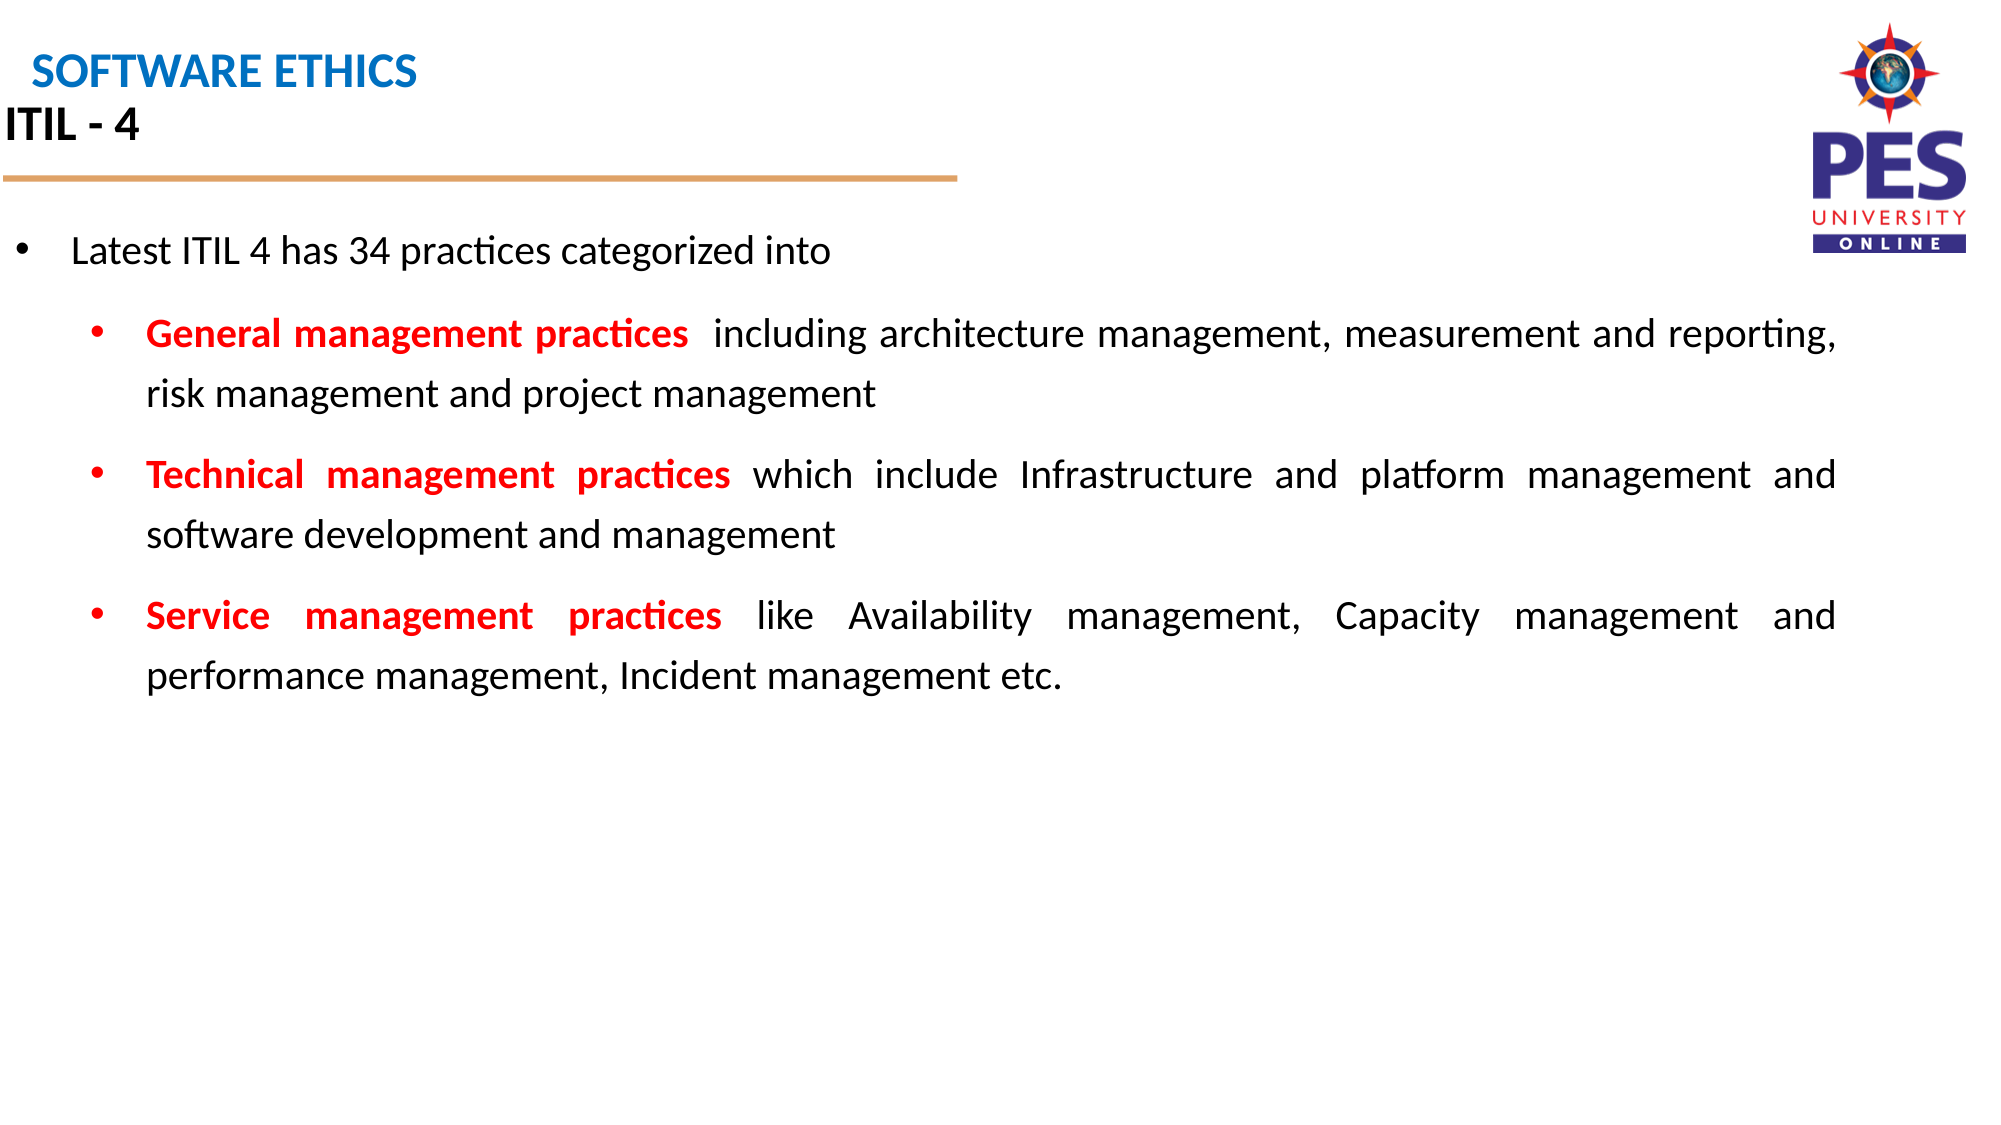

ITIL - 4
Latest ITIL 4 has 34 practices categorized into
General management practices  including architecture management, measurement and reporting, risk management and project management
Technical management practices which include Infrastructure and platform management and software development and management
Service management practices like Availability management, Capacity management and performance management, Incident management etc.